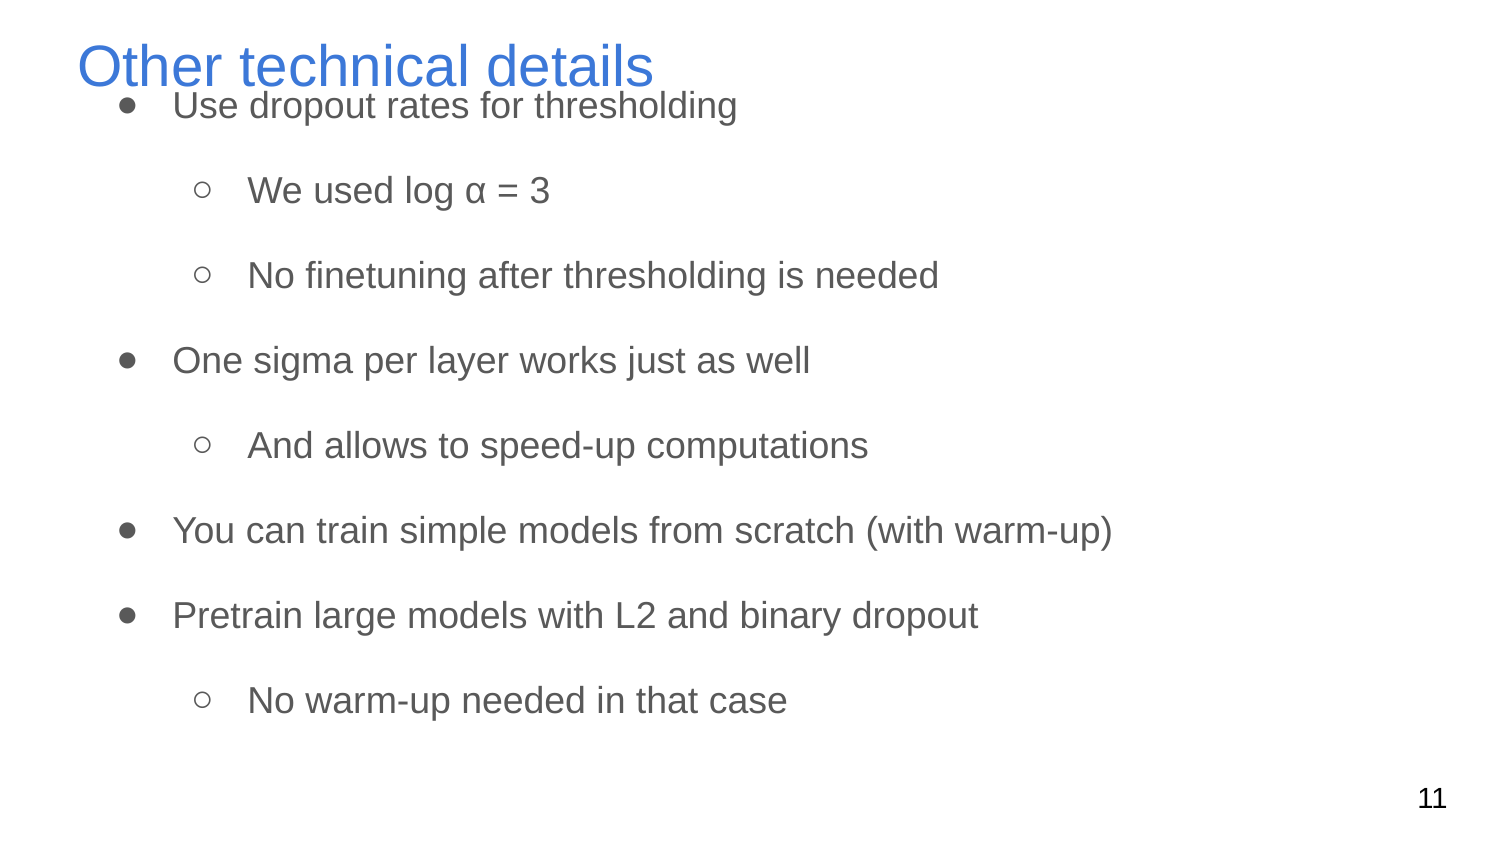

# Other technical details

Use dropout rates for thresholding
We used log α = 3
No finetuning after thresholding is needed
One sigma per layer works just as well
And allows to speed-up computations
You can train simple models from scratch (with warm-up)
Pretrain large models with L2 and binary dropout
No warm-up needed in that case
11